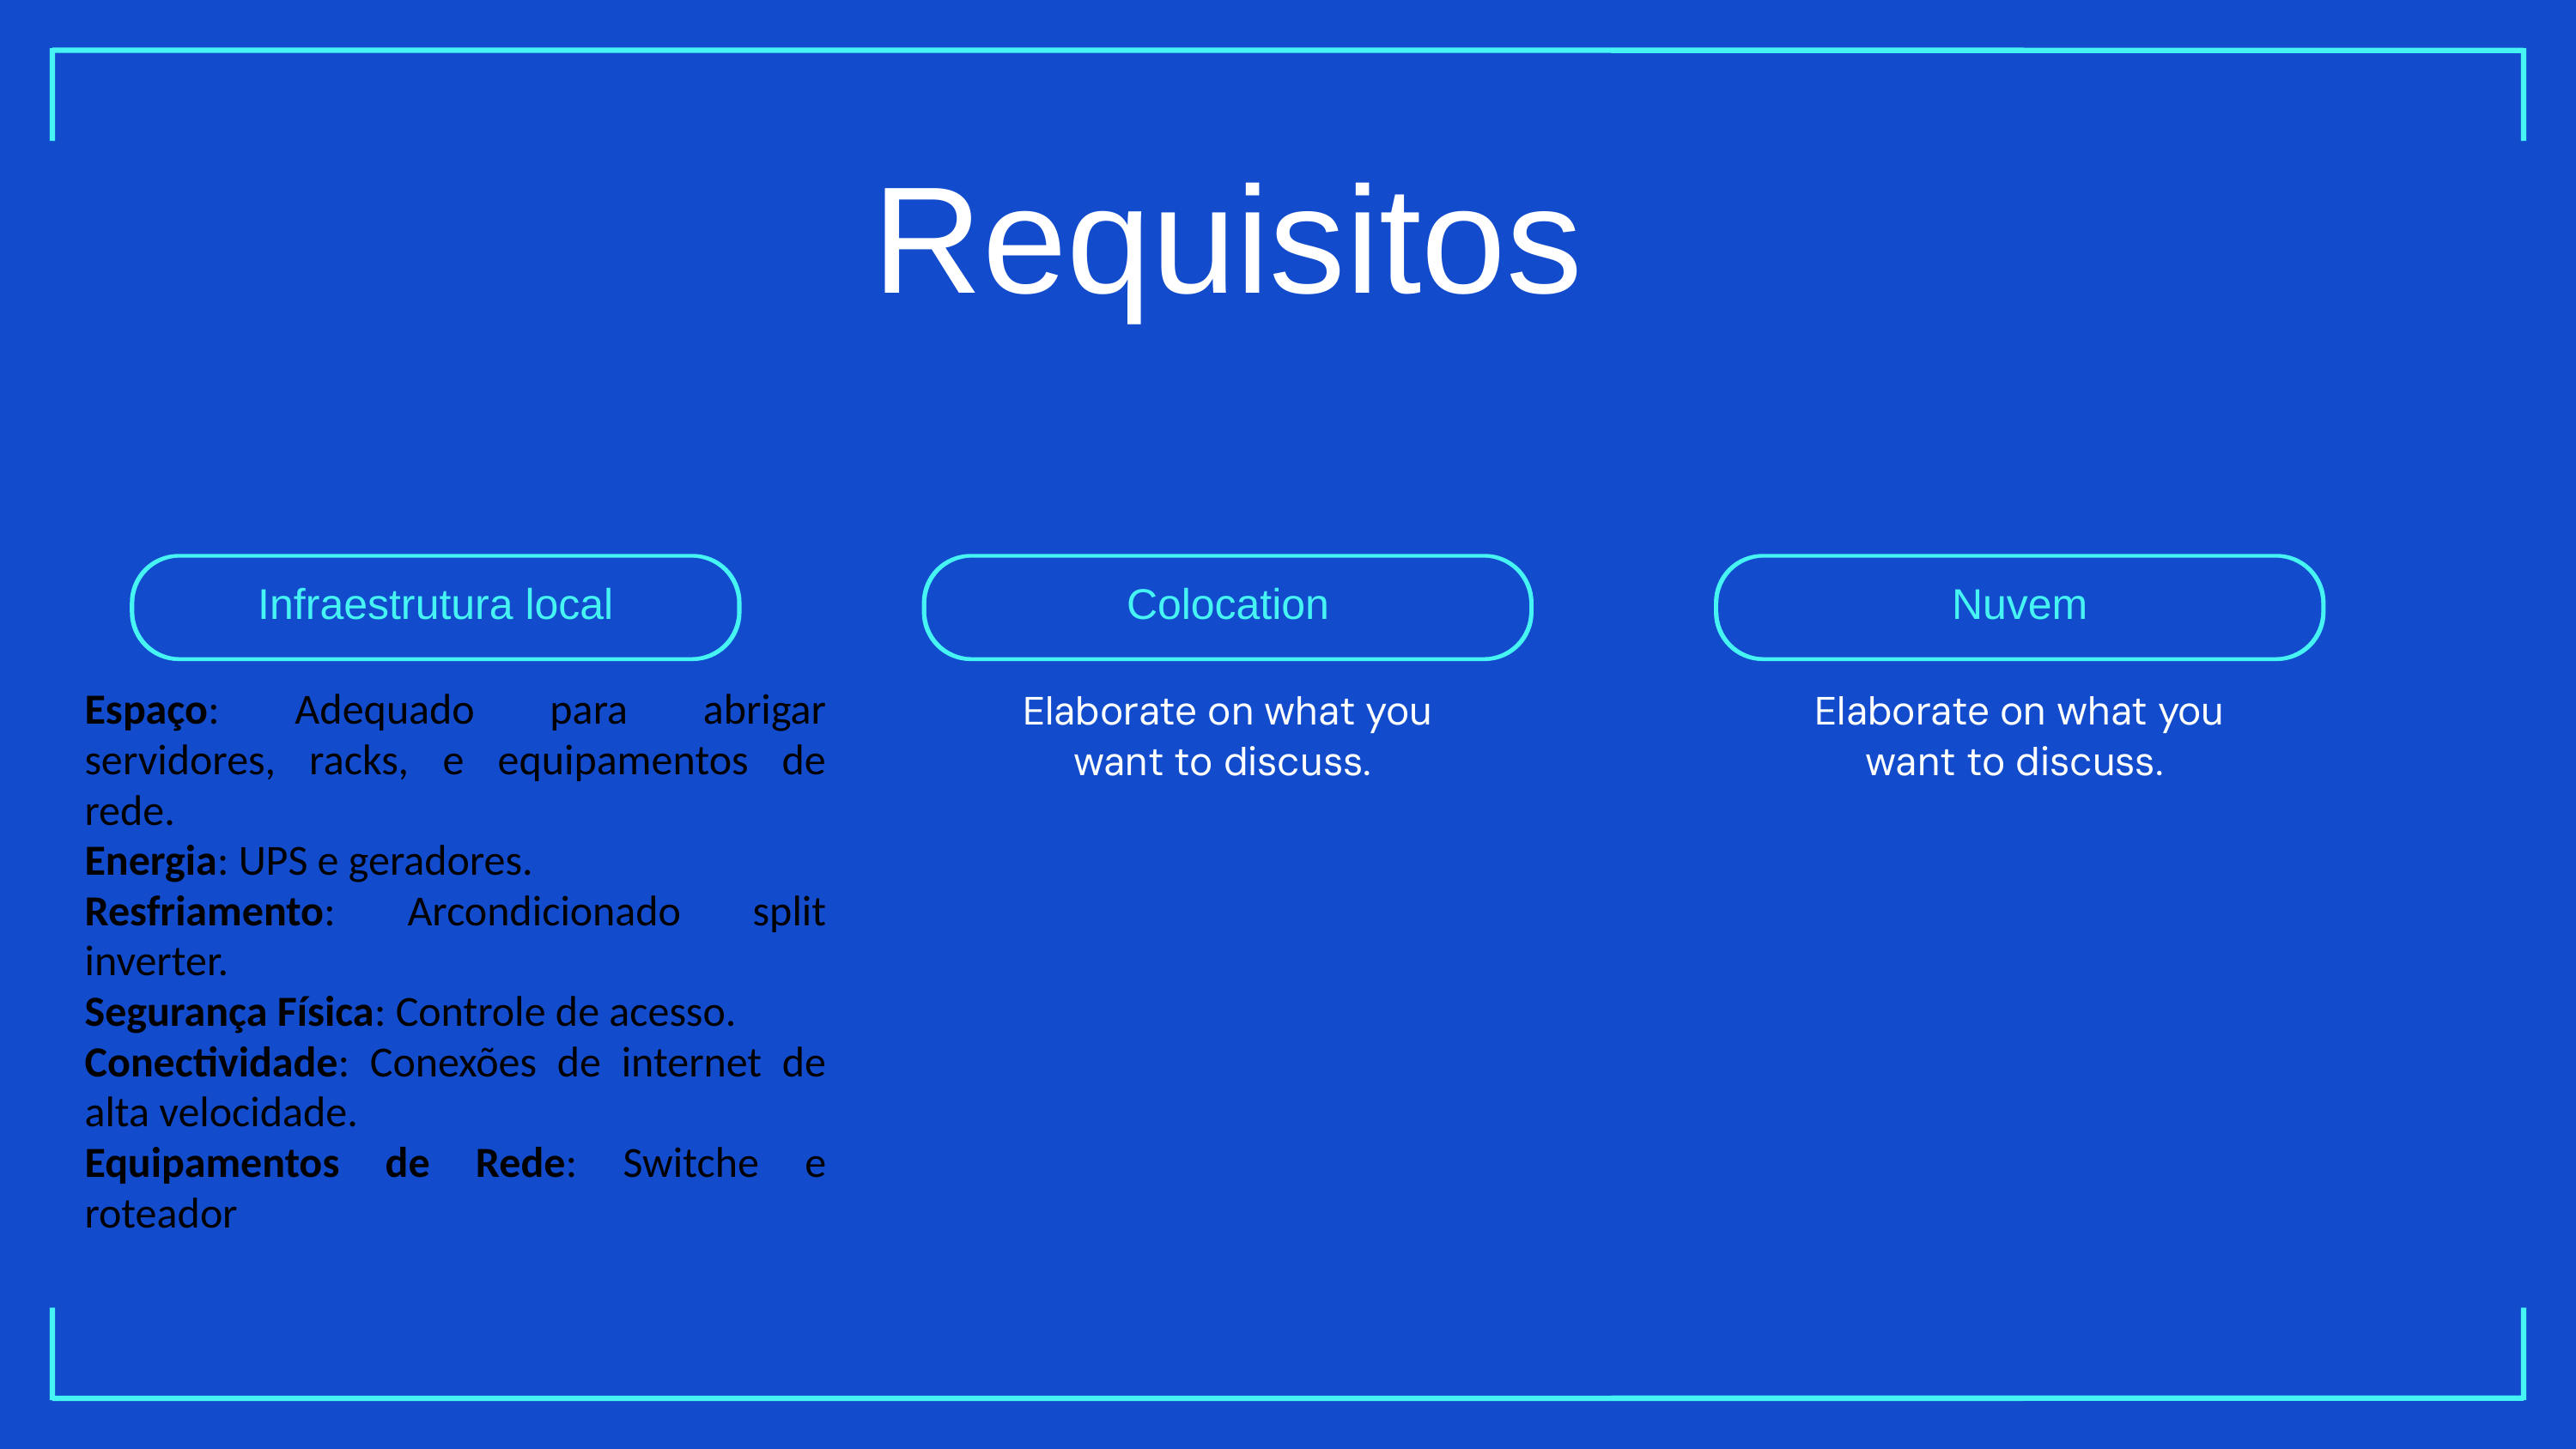

Requisitos

Infraestrutura local

Colocation

Nuvem
Espaço: Adequado para abrigar servidores, racks, e equipamentos de rede.
Energia: UPS e geradores.
Resfriamento: Arcondicionado split inverter.
Segurança Física: Controle de acesso.
Conectividade: Conexões de internet de alta velocidade.
Equipamentos de Rede: Switche e roteador

Elaborate on what you
want to discuss.
Elaborate on what you
want to discuss.